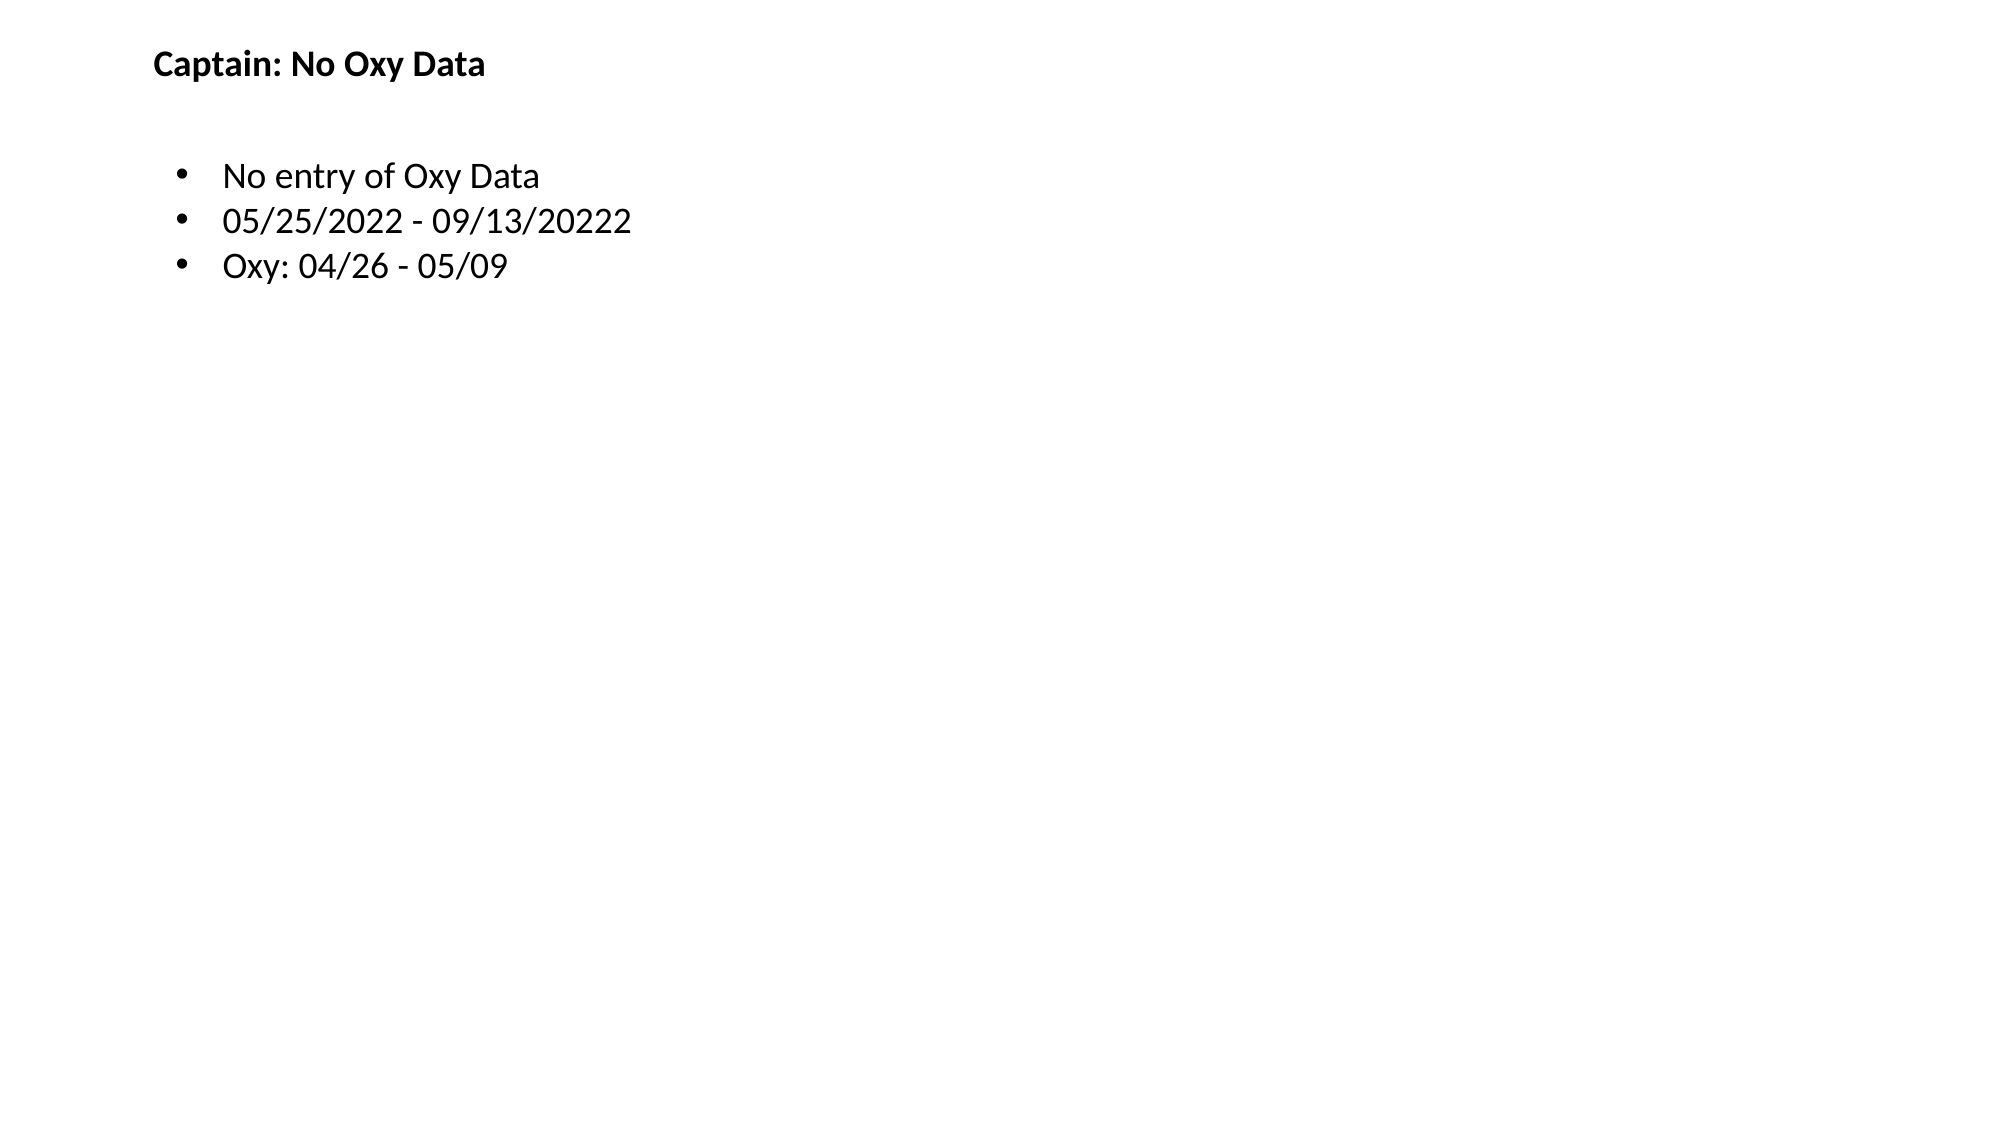

Captain: No Oxy Data
No entry of Oxy Data
05/25/2022 - 09/13/20222
Oxy: 04/26 - 05/09